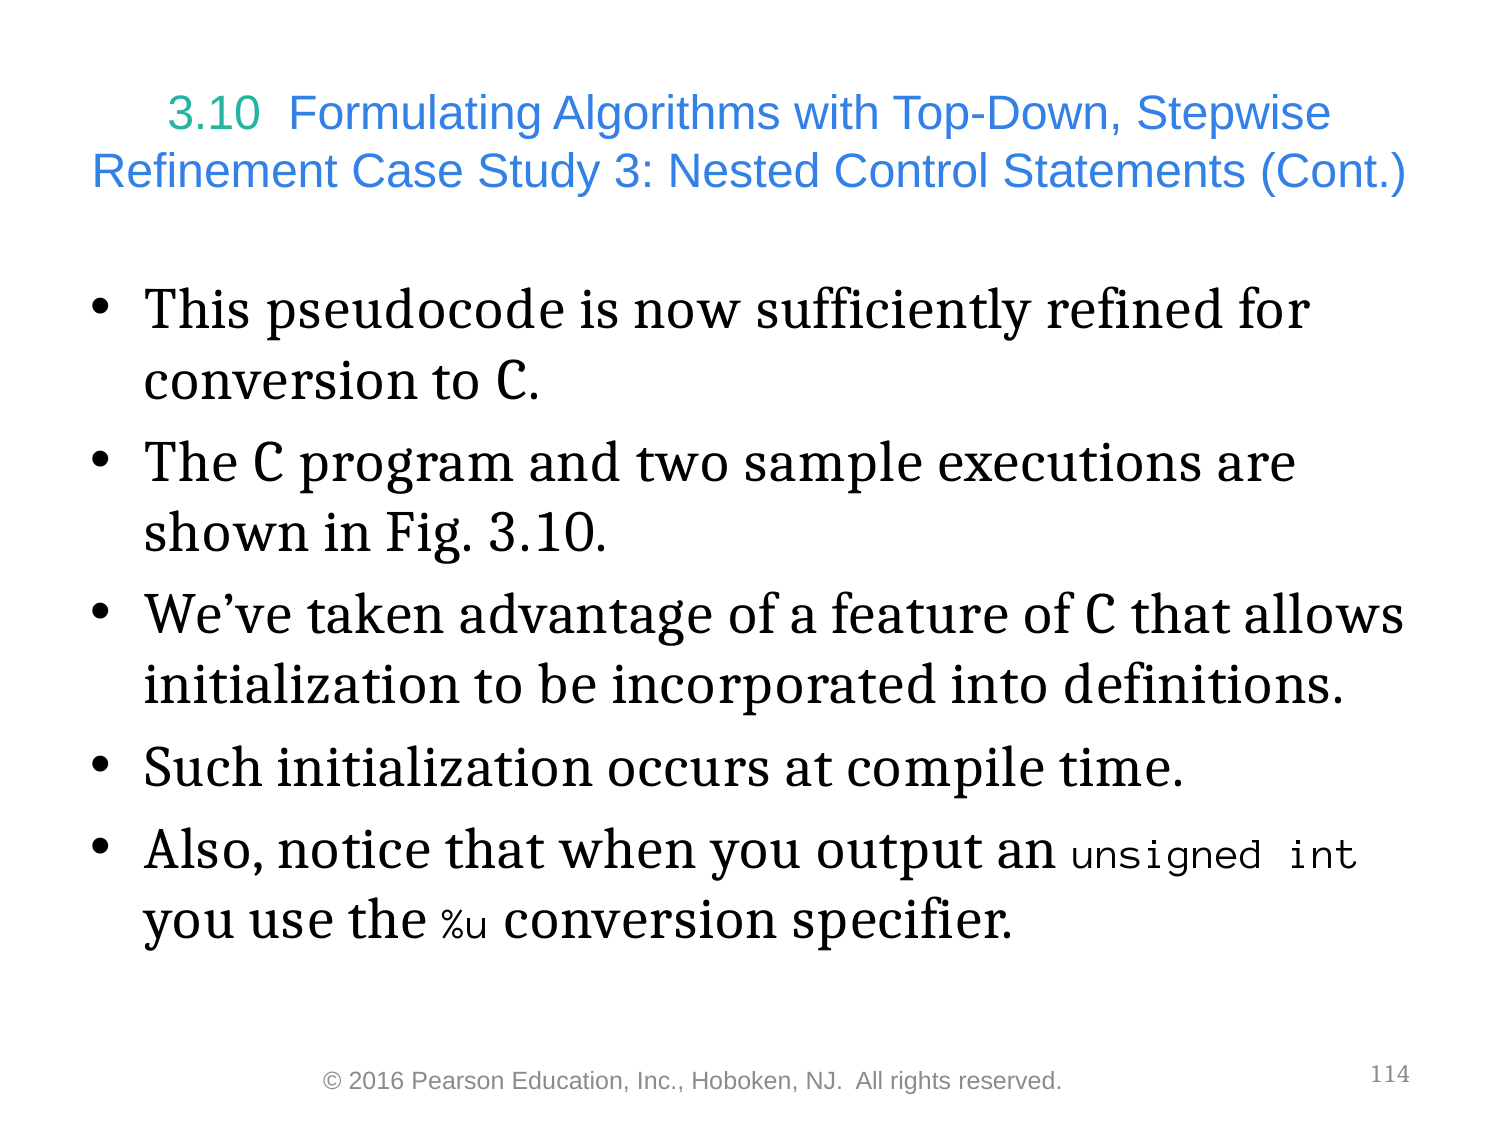

# 3.10  Formulating Algorithms with Top-Down, Stepwise Refinement Case Study 3: Nested Control Statements (Cont.)
This pseudocode is now sufficiently refined for conversion to C.
The C program and two sample executions are shown in Fig. 3.10.
We’ve taken advantage of a feature of C that allows initialization to be incorporated into definitions.
Such initialization occurs at compile time.
Also, notice that when you output an unsigned int you use the %u conversion specifier.
114
© 2016 Pearson Education, Inc., Hoboken, NJ.  All rights reserved.